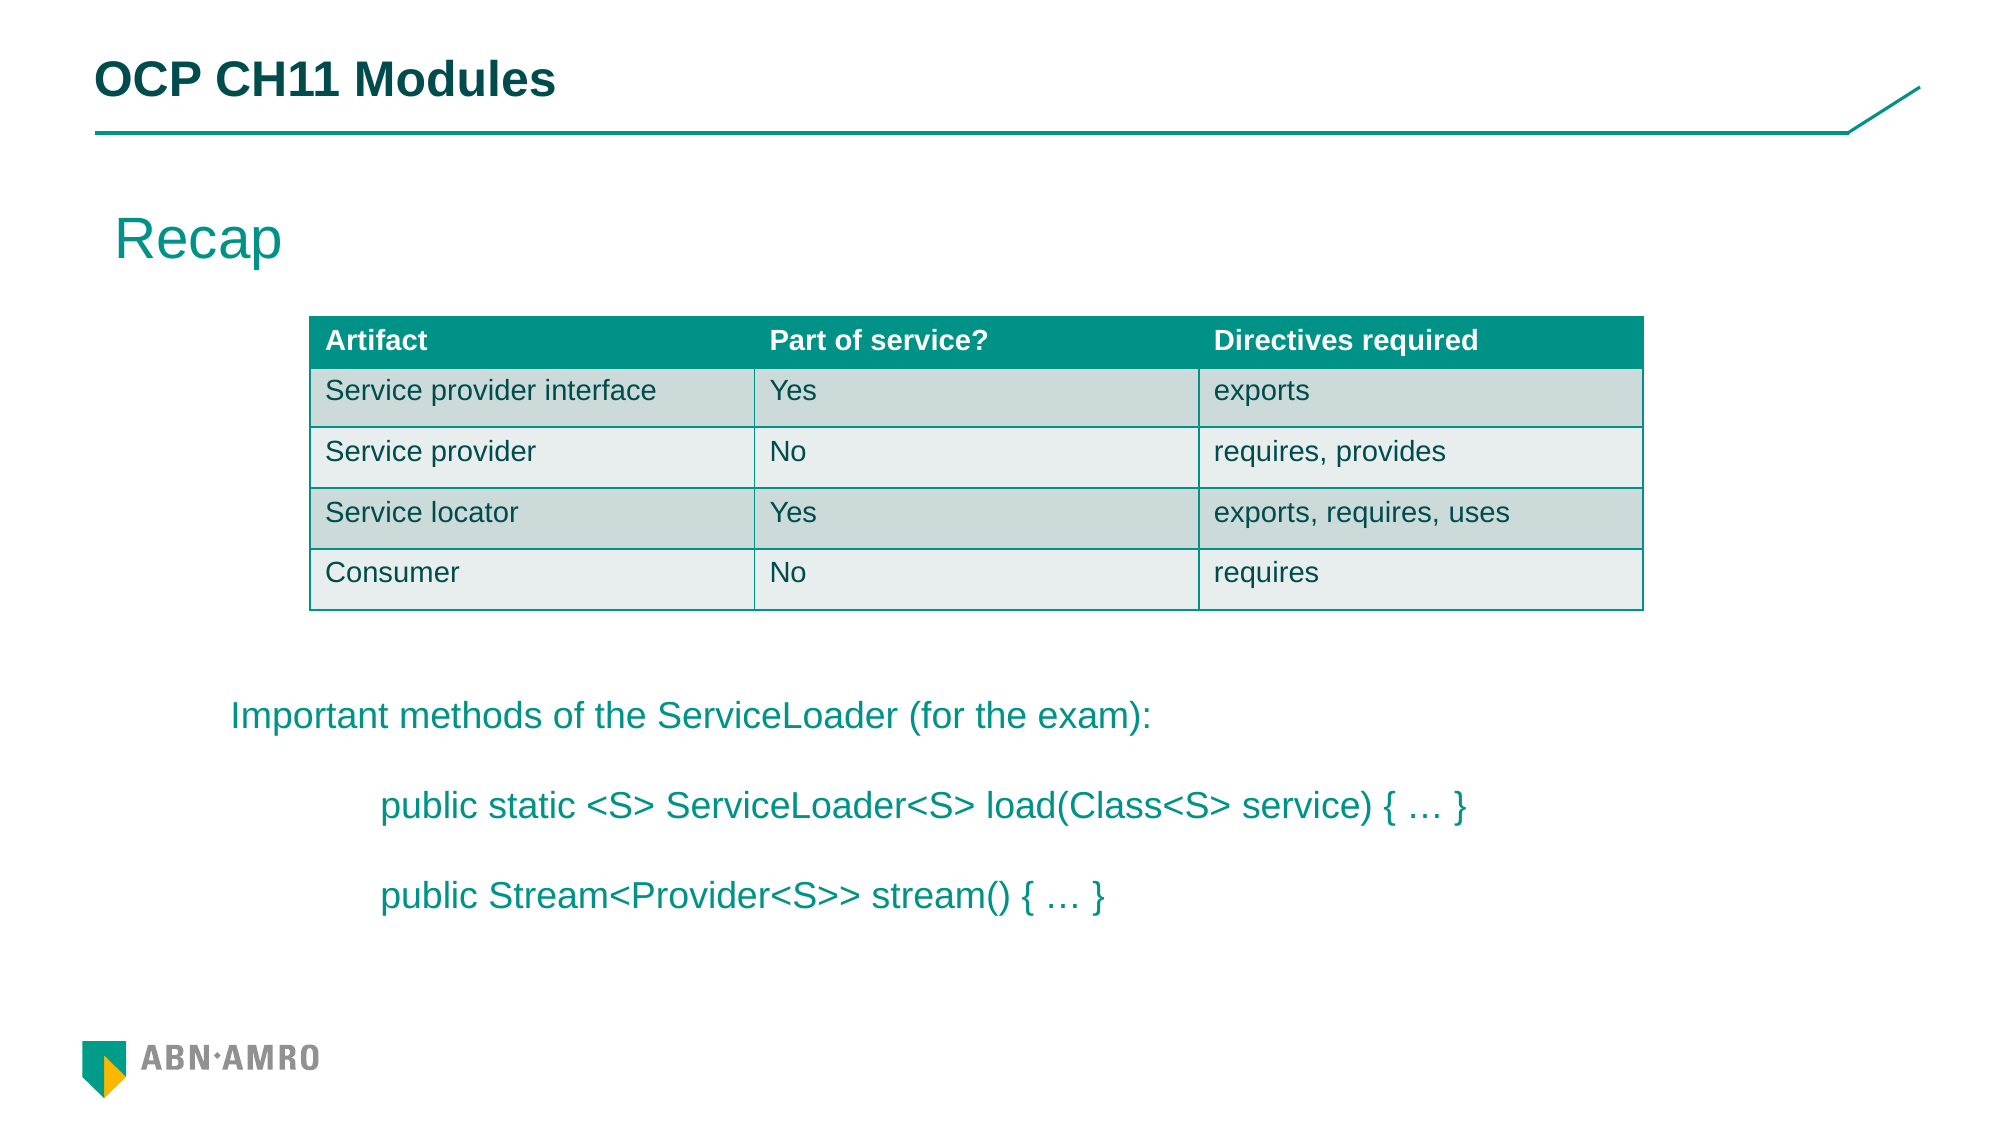

# OCP CH11 Modules
Recap
| Artifact | Part of service? | Directives required |
| --- | --- | --- |
| Service provider interface | Yes | exports |
| Service provider | No | requires, provides |
| Service locator | Yes | exports, requires, uses |
| Consumer | No | requires |
Important methods of the ServiceLoader (for the exam):

	public static <S> ServiceLoader<S> load(Class<S> service) { … }

	public Stream<Provider<S>> stream() { … }